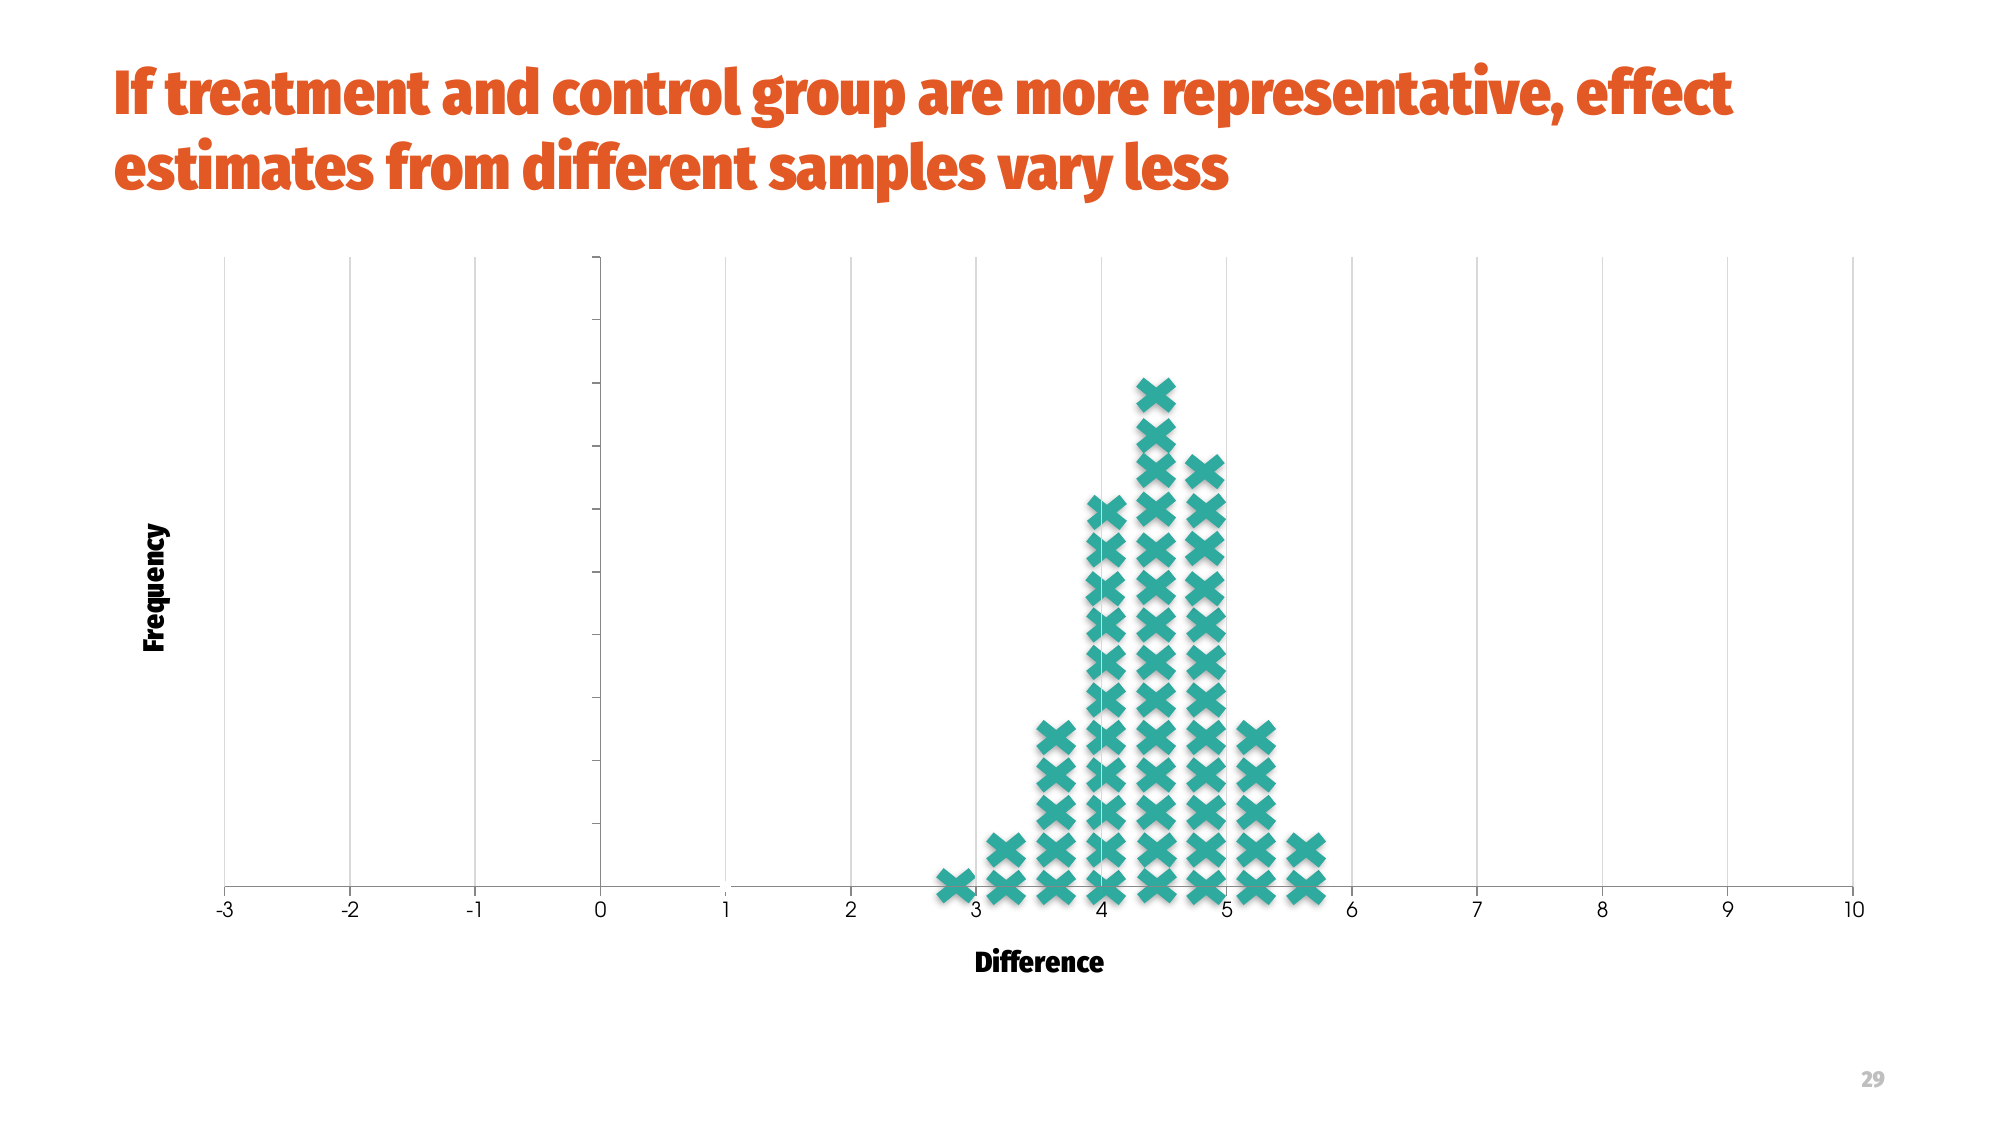

# If treatment and control group are more representative, effect estimates from different samples vary less

### Chart

| Category |  |
|---|---|

29